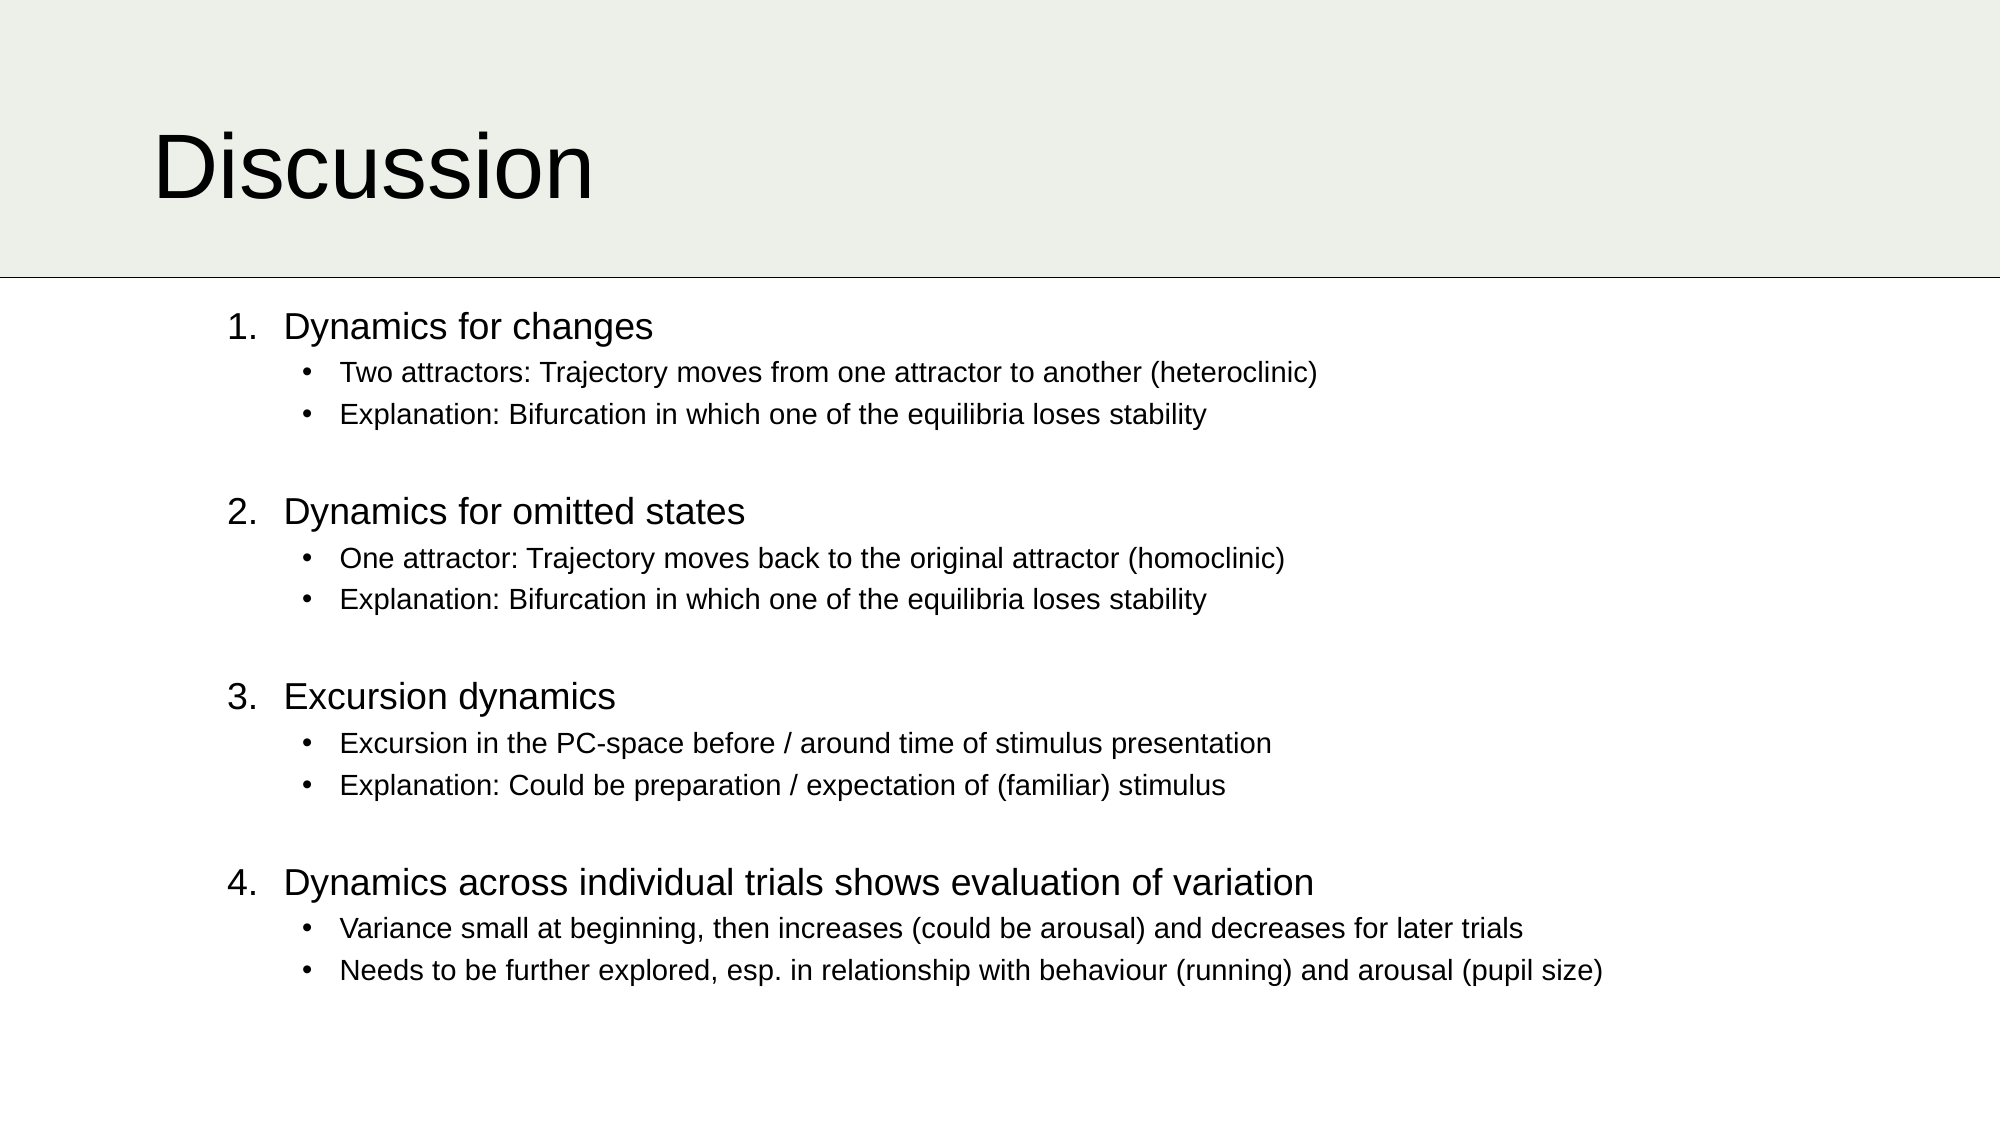

# Discussion
Dynamics for changes
Two attractors: Trajectory moves from one attractor to another (heteroclinic)
Explanation: Bifurcation in which one of the equilibria loses stability

Dynamics for omitted states
One attractor: Trajectory moves back to the original attractor (homoclinic)
Explanation: Bifurcation in which one of the equilibria loses stability

Excursion dynamics
Excursion in the PC-space before / around time of stimulus presentation
Explanation: Could be preparation / expectation of (familiar) stimulus

Dynamics across individual trials shows evaluation of variation
Variance small at beginning, then increases (could be arousal) and decreases for later trials
Needs to be further explored, esp. in relationship with behaviour (running) and arousal (pupil size)